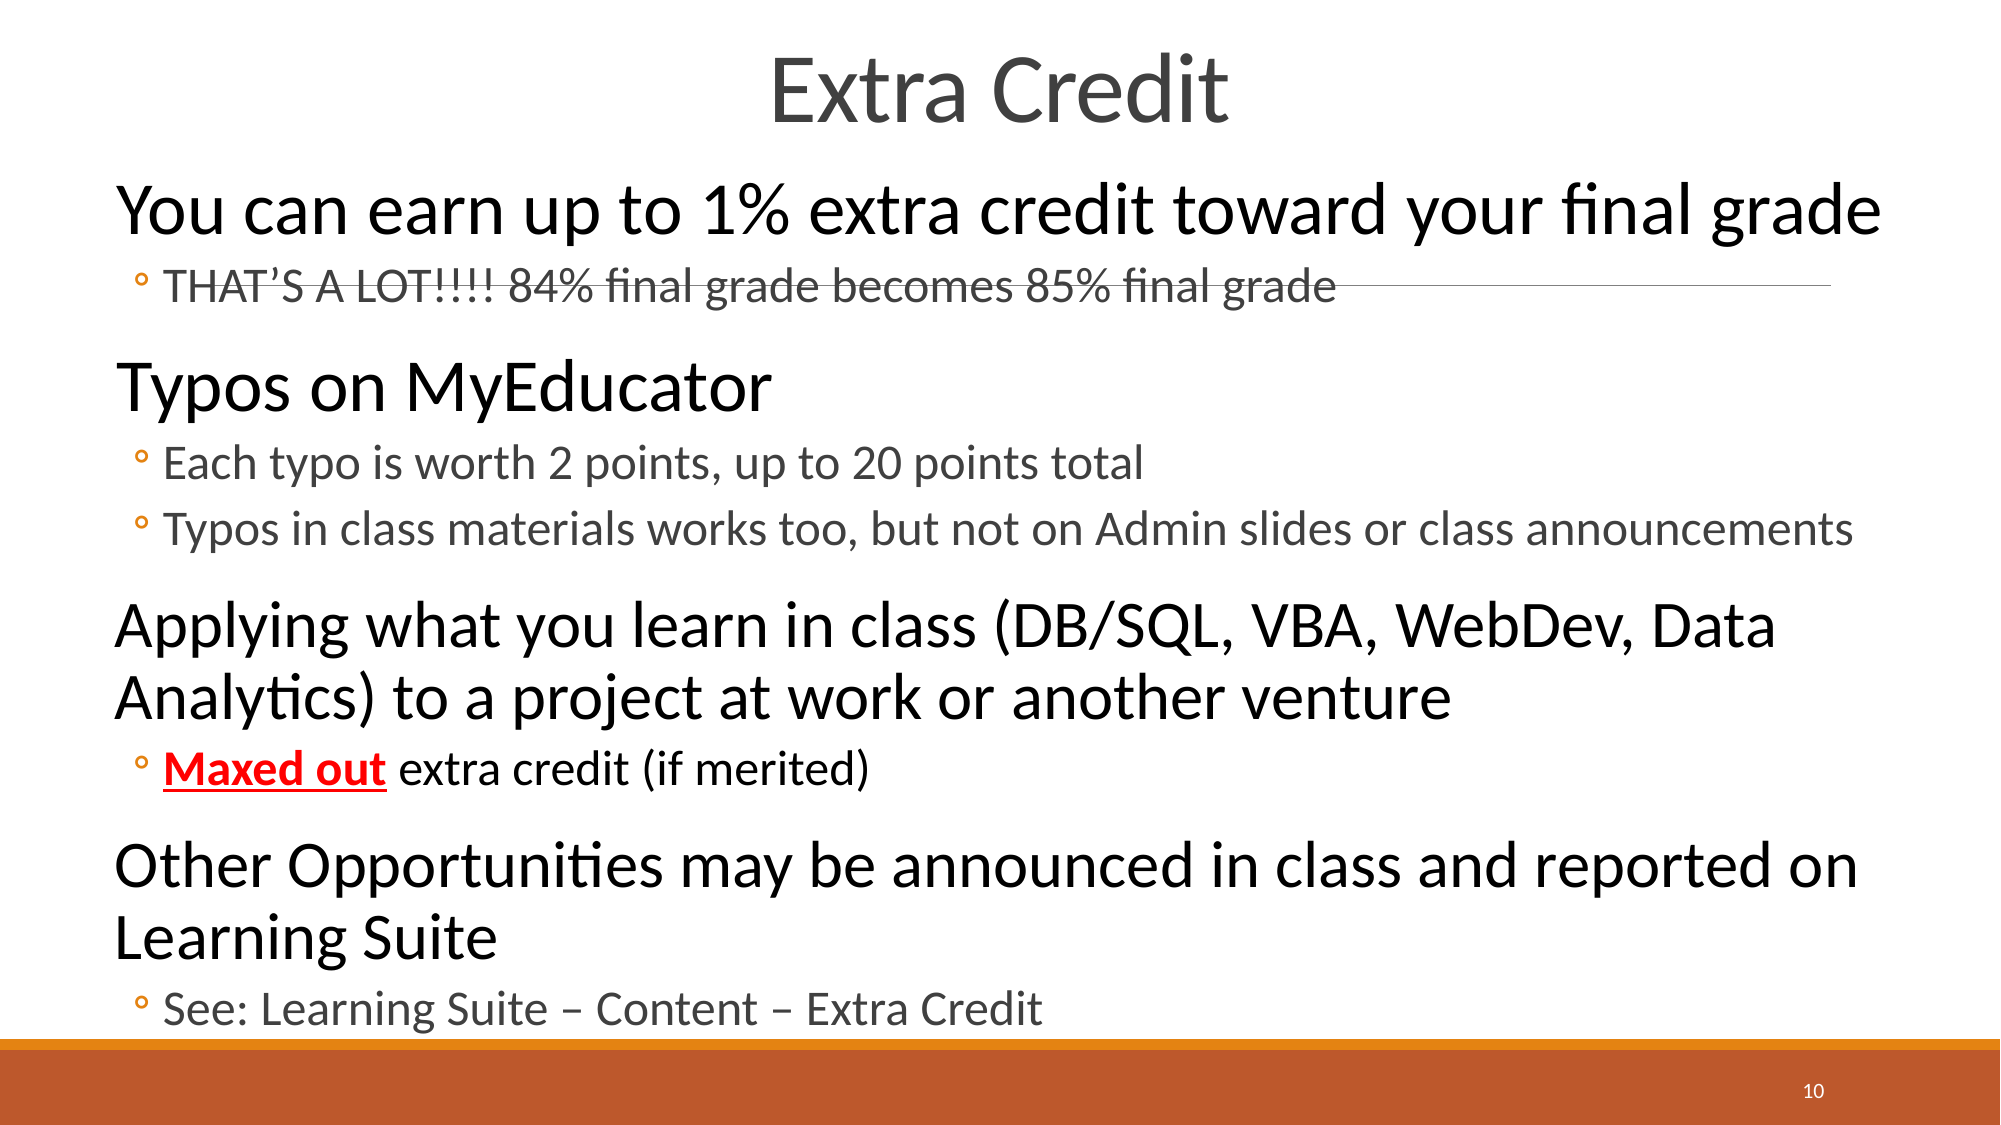

# Extra Credit
You can earn up to 1% extra credit toward your final grade
THAT’S A LOT!!!! 84% final grade becomes 85% final grade
Typos on MyEducator
Each typo is worth 2 points, up to 20 points total
Typos in class materials works too, but not on Admin slides or class announcements
Applying what you learn in class (DB/SQL, VBA, WebDev, Data Analytics) to a project at work or another venture
Maxed out extra credit (if merited)
Other Opportunities may be announced in class and reported on Learning Suite
See: Learning Suite – Content – Extra Credit

10